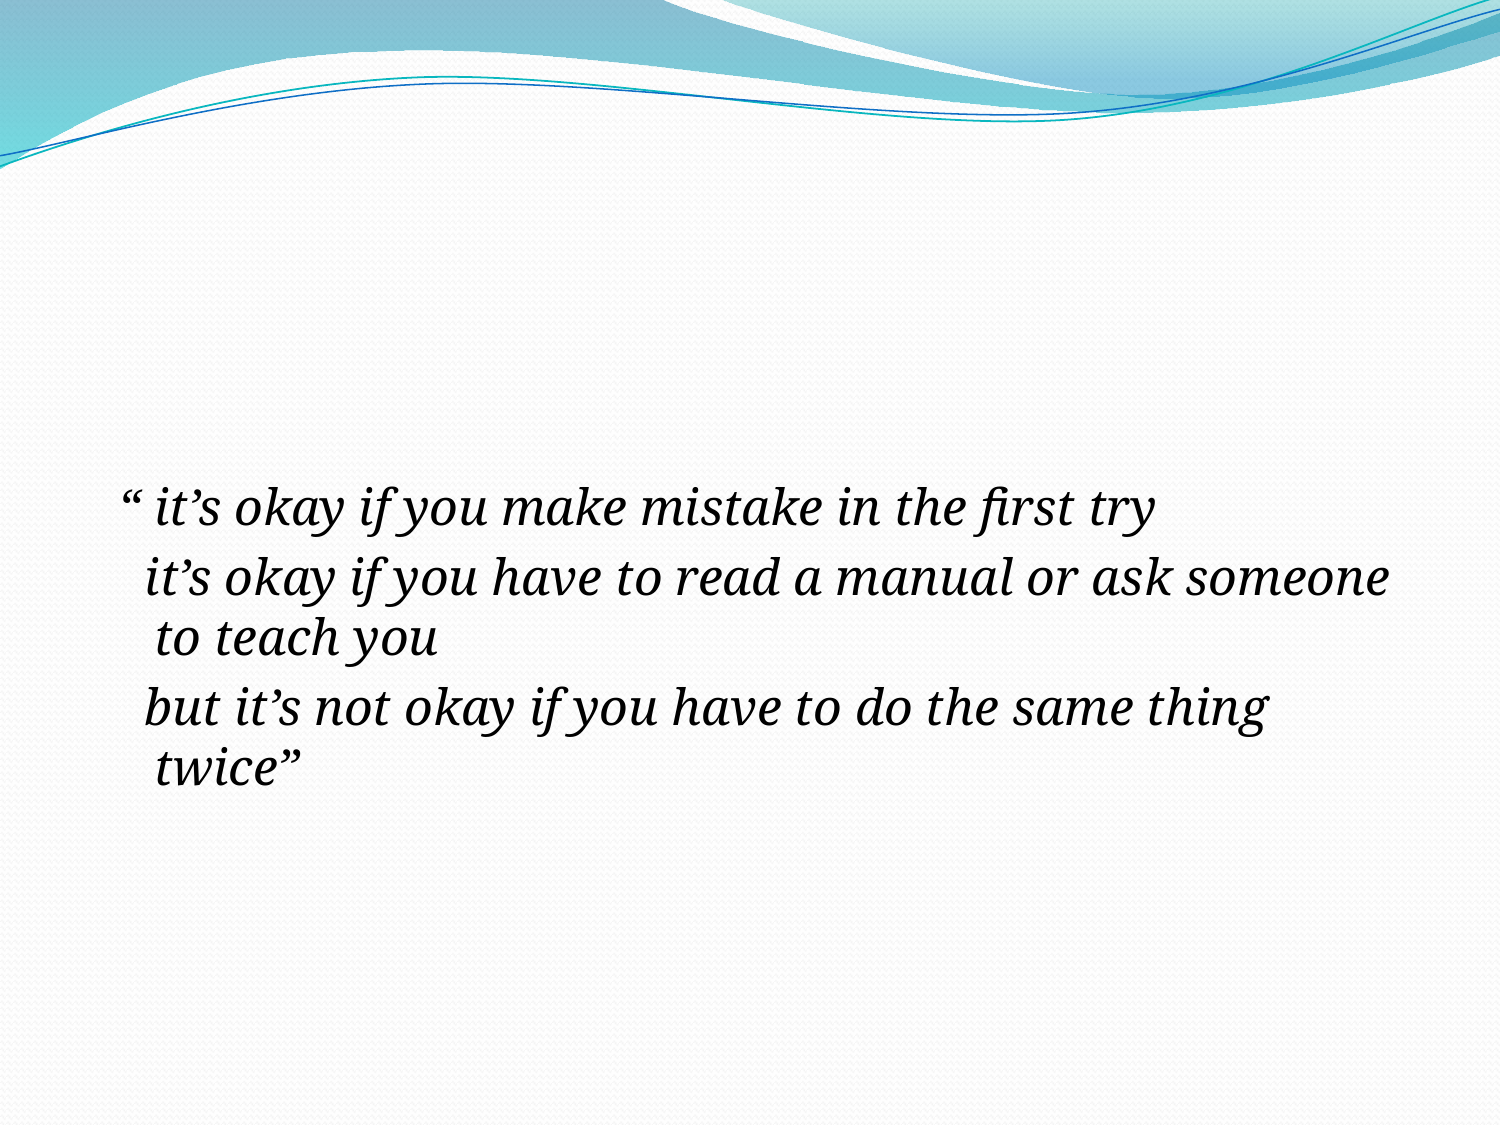

#

“ it’s okay if you make mistake in the first try
  it’s okay if you have to read a manual or ask someone to teach you
  but it’s not okay if you have to do the same thing twice”